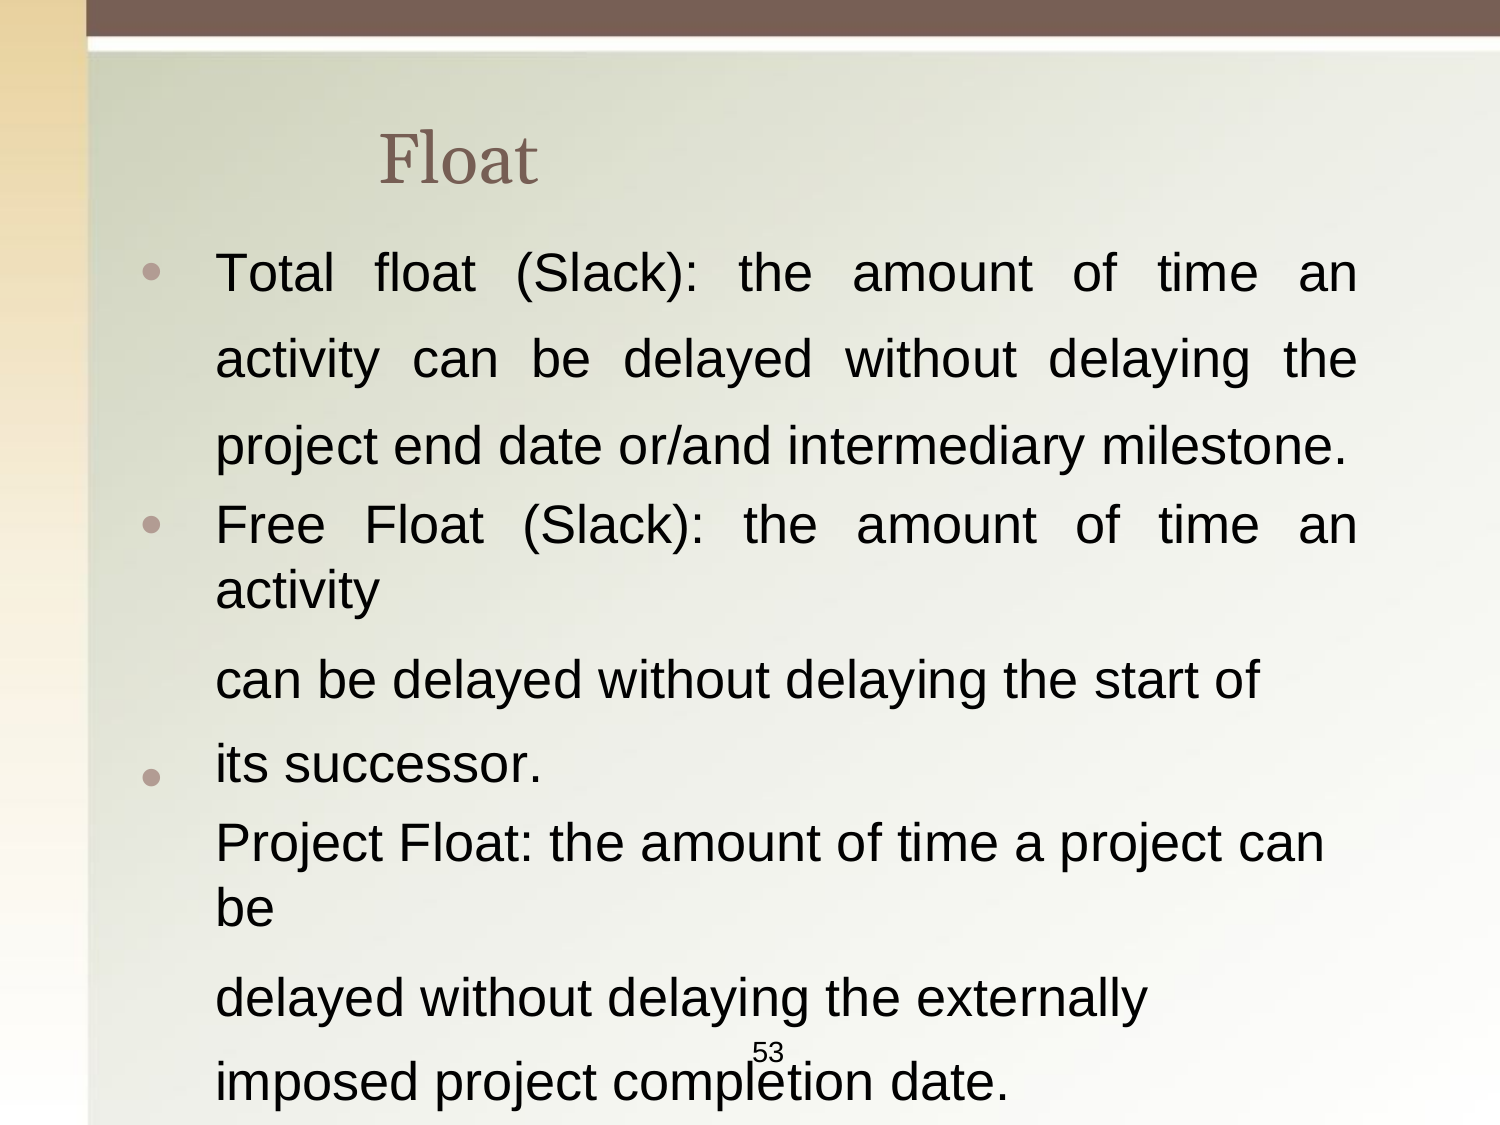

# Float
Total float (Slack): the amount of time an activity can be delayed without delaying the project end date or/and intermediary milestone.
Free Float (Slack): the amount of time an activity
can be delayed without delaying the start of its successor.
Project Float: the amount of time a project can be
delayed without delaying the externally imposed project completion date.
•
•
•
53